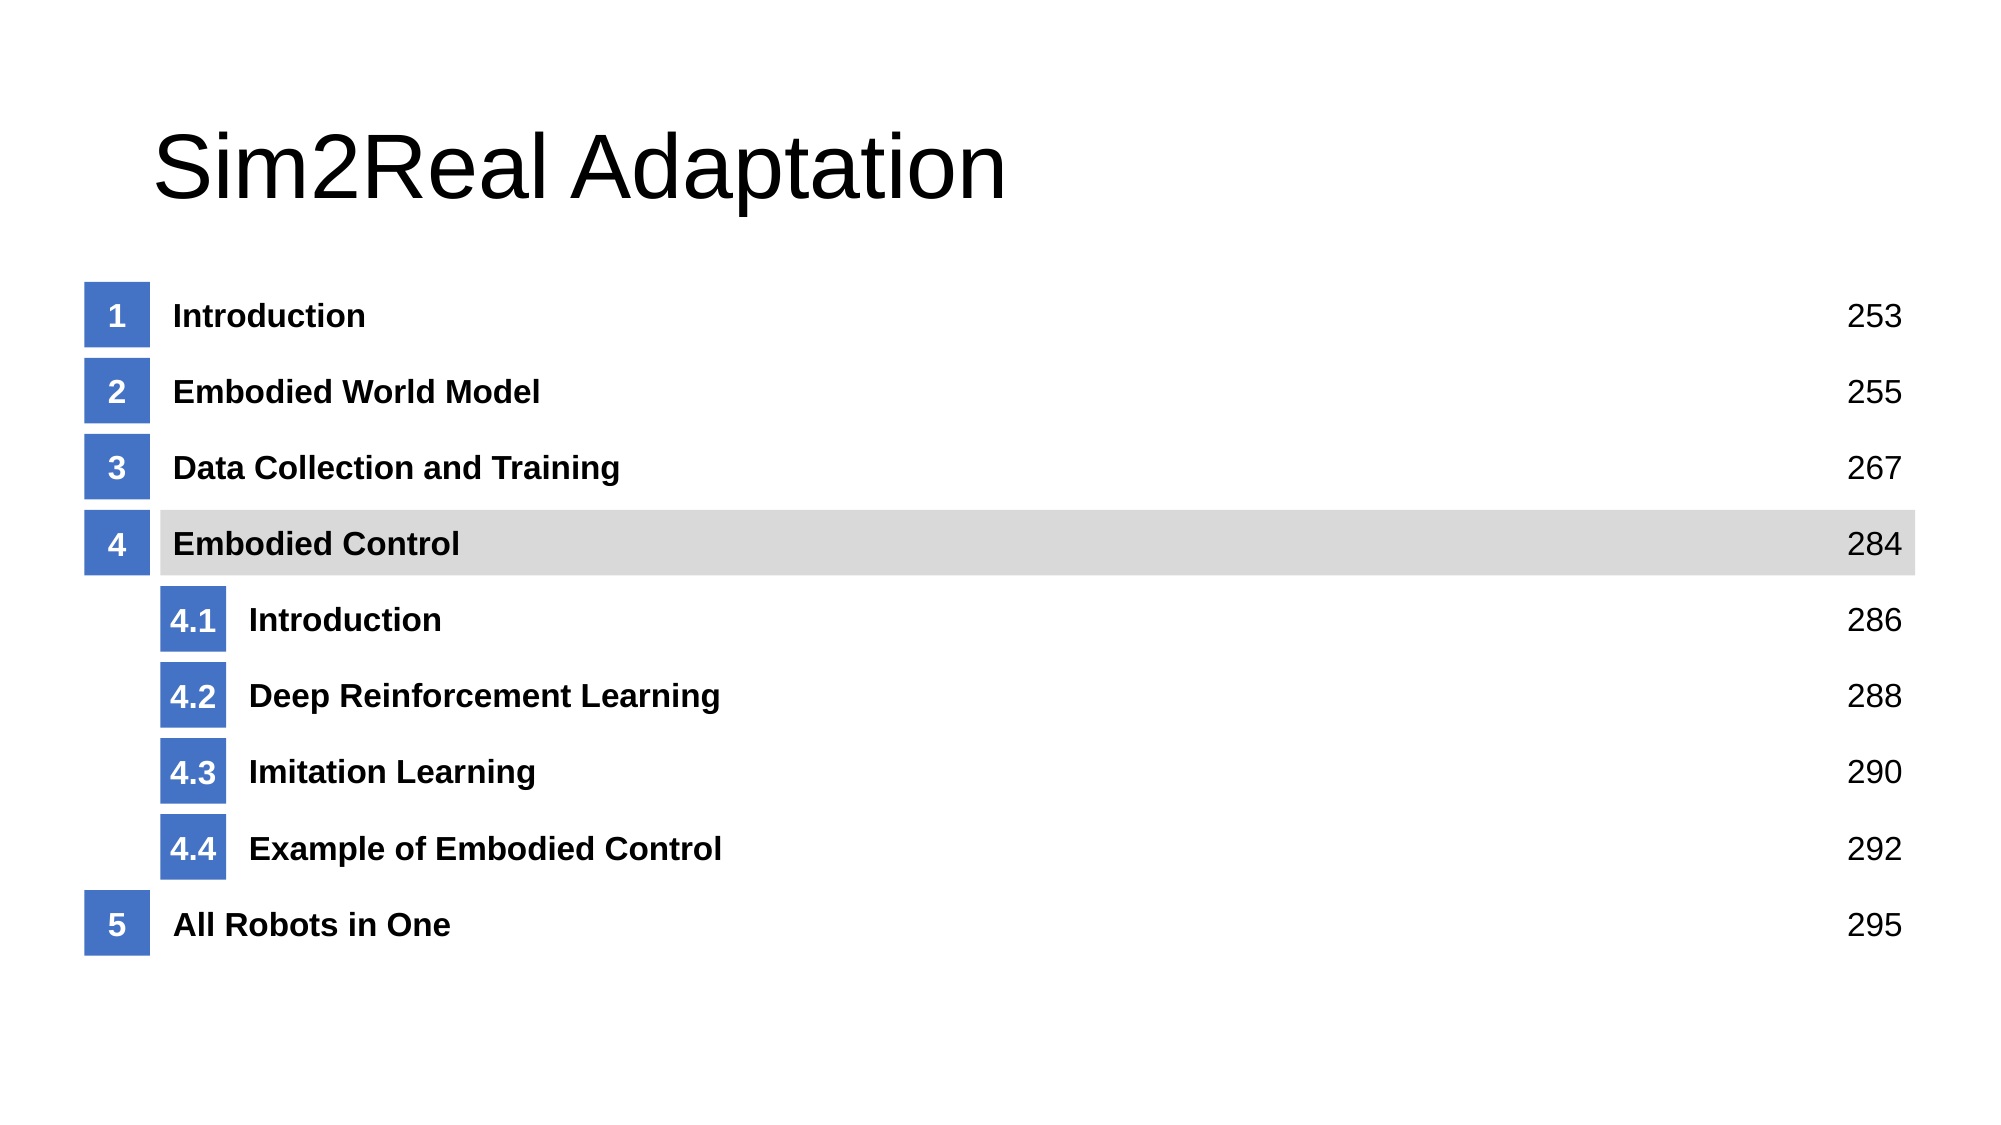

# Sim2Real Adaptation
1
Introduction
253
2
Embodied World Model
255
3
Data Collection and Training
267
4

Embodied Control
284
4.1
Introduction
286
4.2
Deep Reinforcement Learning
288
4.3
Imitation Learning
290
4.4
Example of Embodied Control
292
5
All Robots in One
295